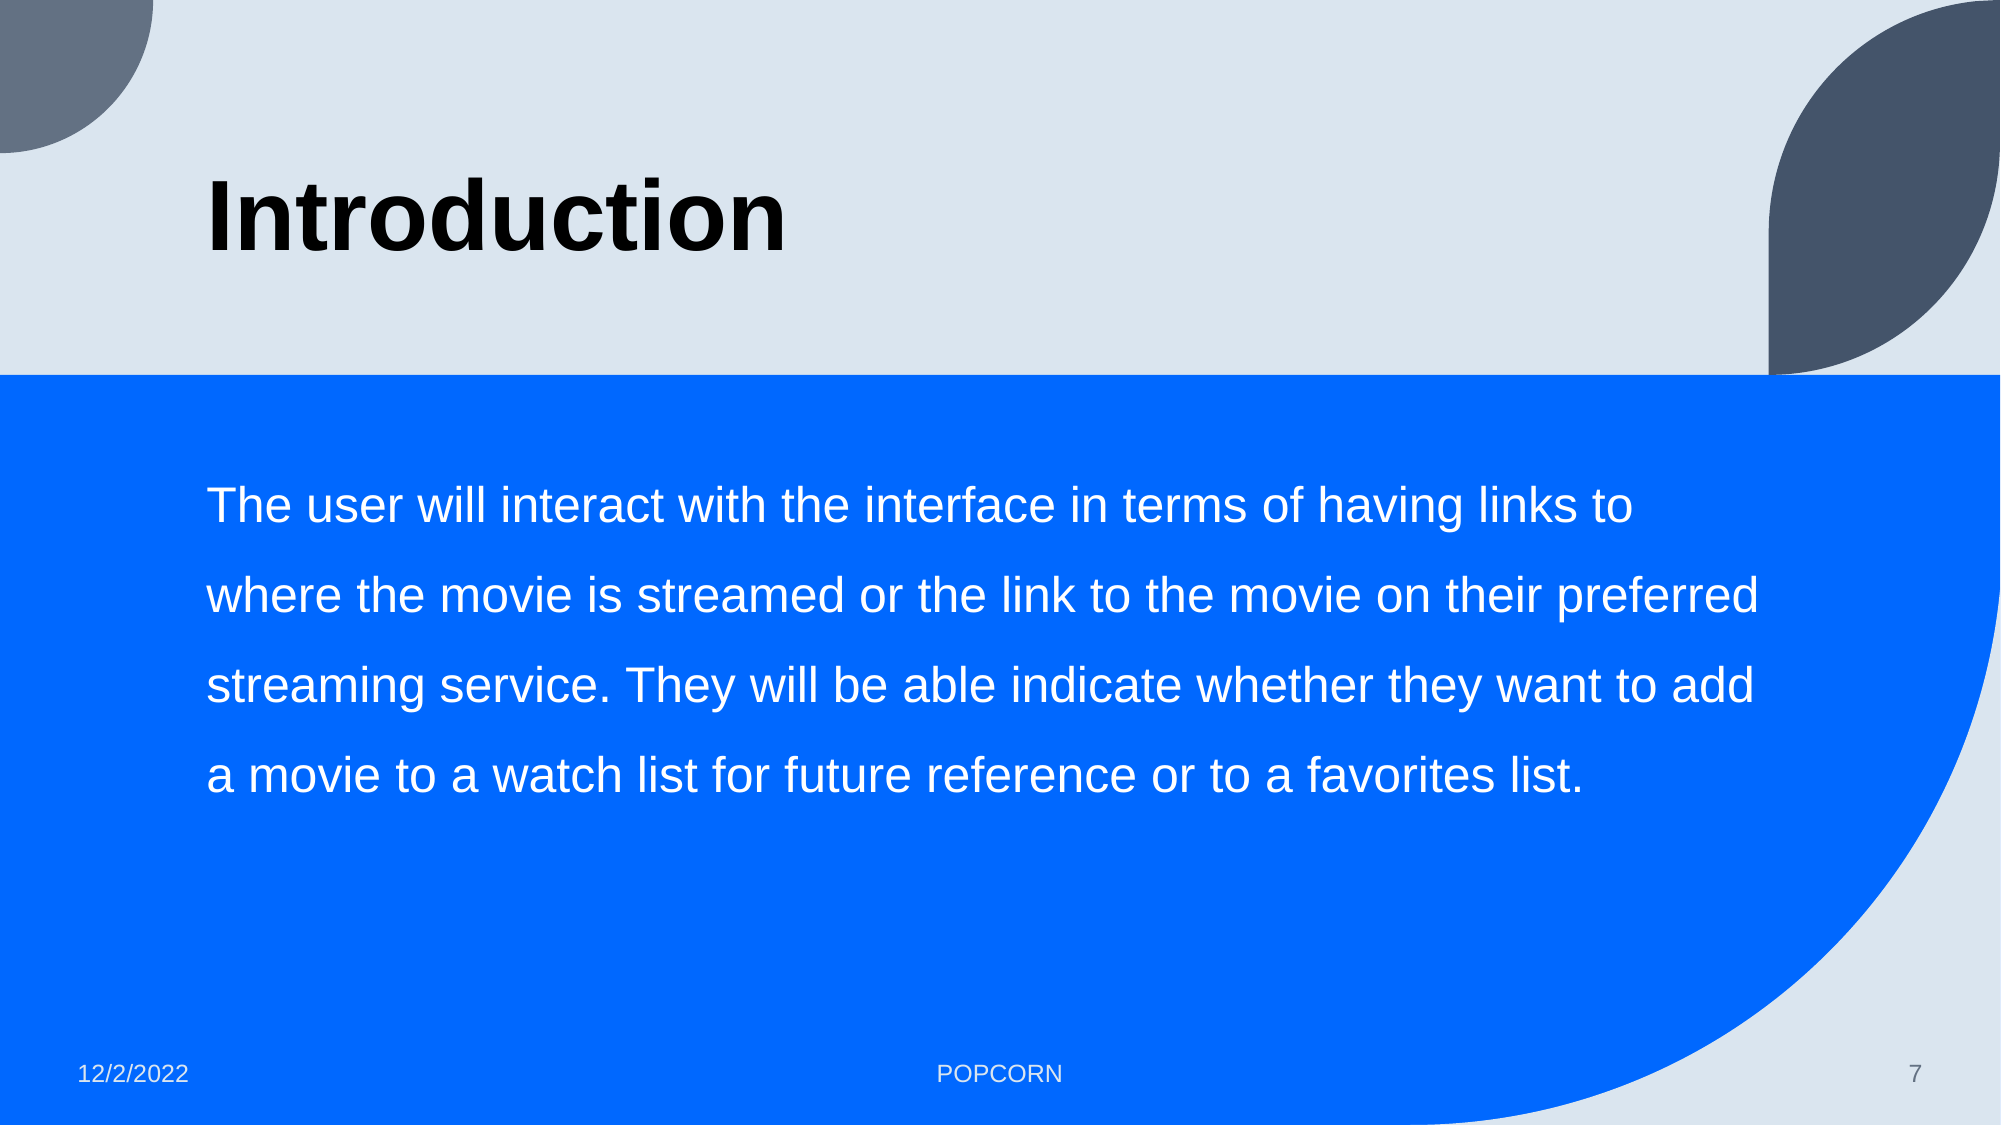

# Introduction
The user will interact with the interface in terms of having links to where the movie is streamed or the link to the movie on their preferred streaming service. They will be able indicate whether they want to add a movie to a watch list for future reference or to a favorites list.
12/2/2022
POPCORN
7